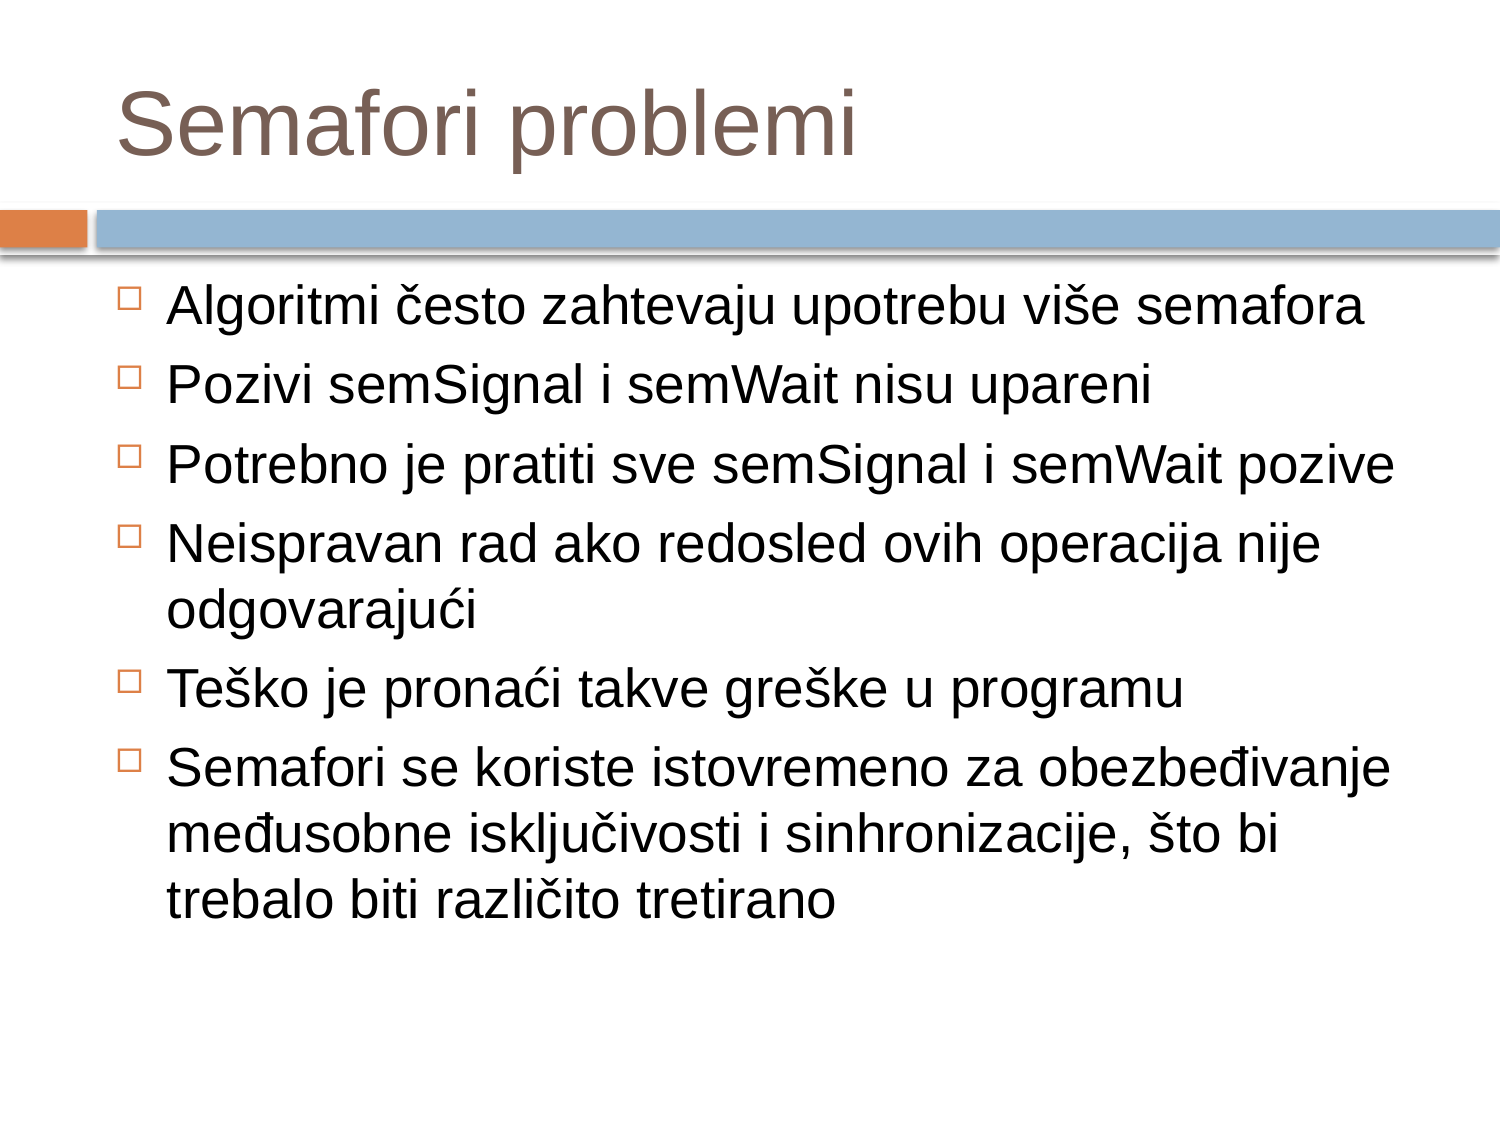

# Semafori problemi
Algoritmi često zahtevaju upotrebu više semafora
Pozivi semSignal i semWait nisu upareni
Potrebno je pratiti sve semSignal i semWait pozive
Neispravan rad ako redosled ovih operacija nije odgovarajući
Teško je pronaći takve greške u programu
Semafori se koriste istovremeno za obezbeđivanje međusobne isključivosti i sinhronizacije, što bi trebalo biti različito tretirano